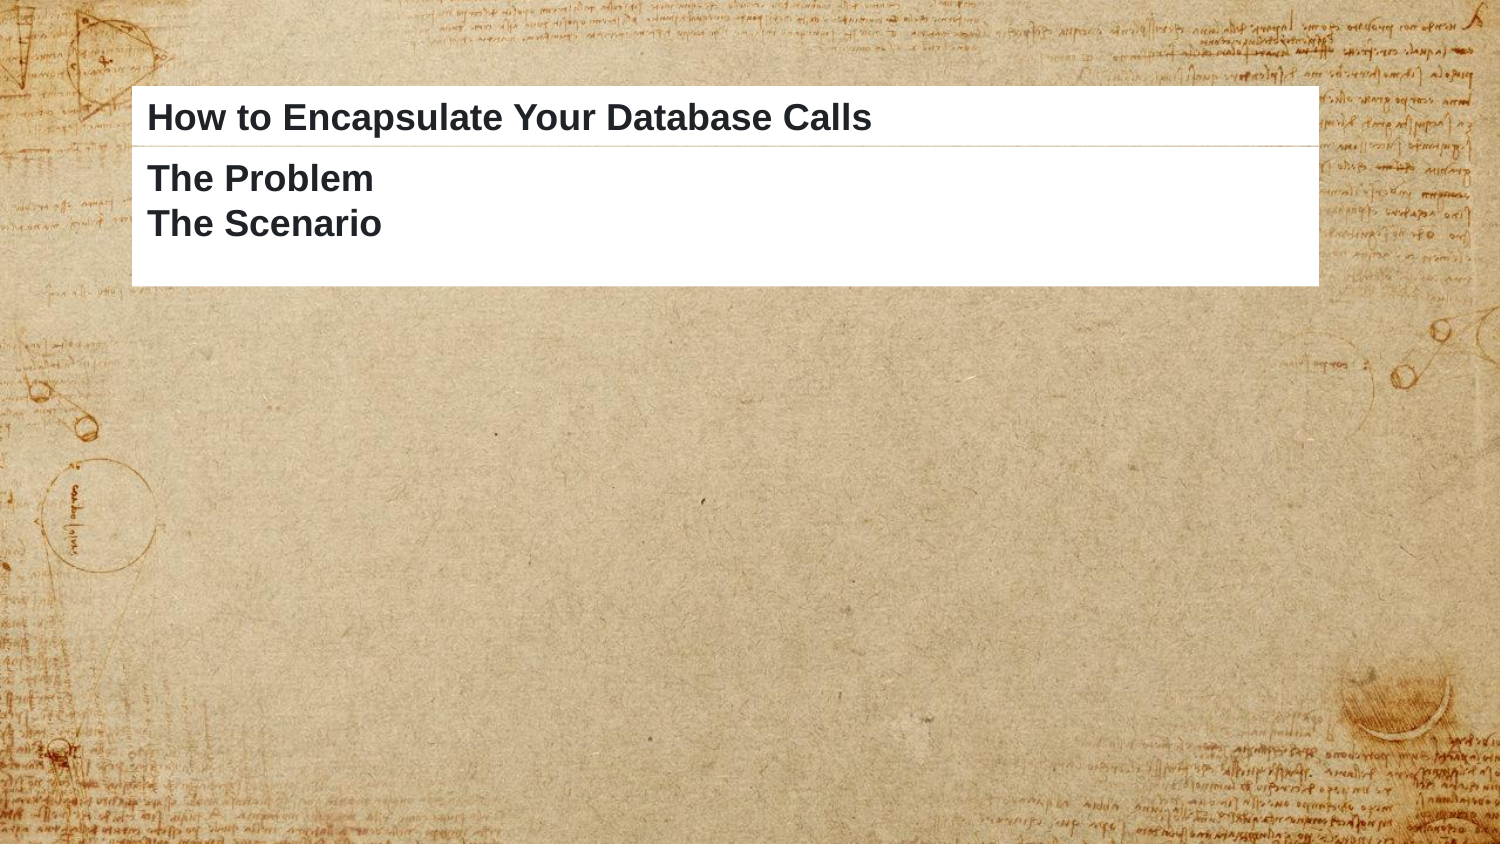

How to Encapsulate Your Database Calls
The Problem
The Scenario